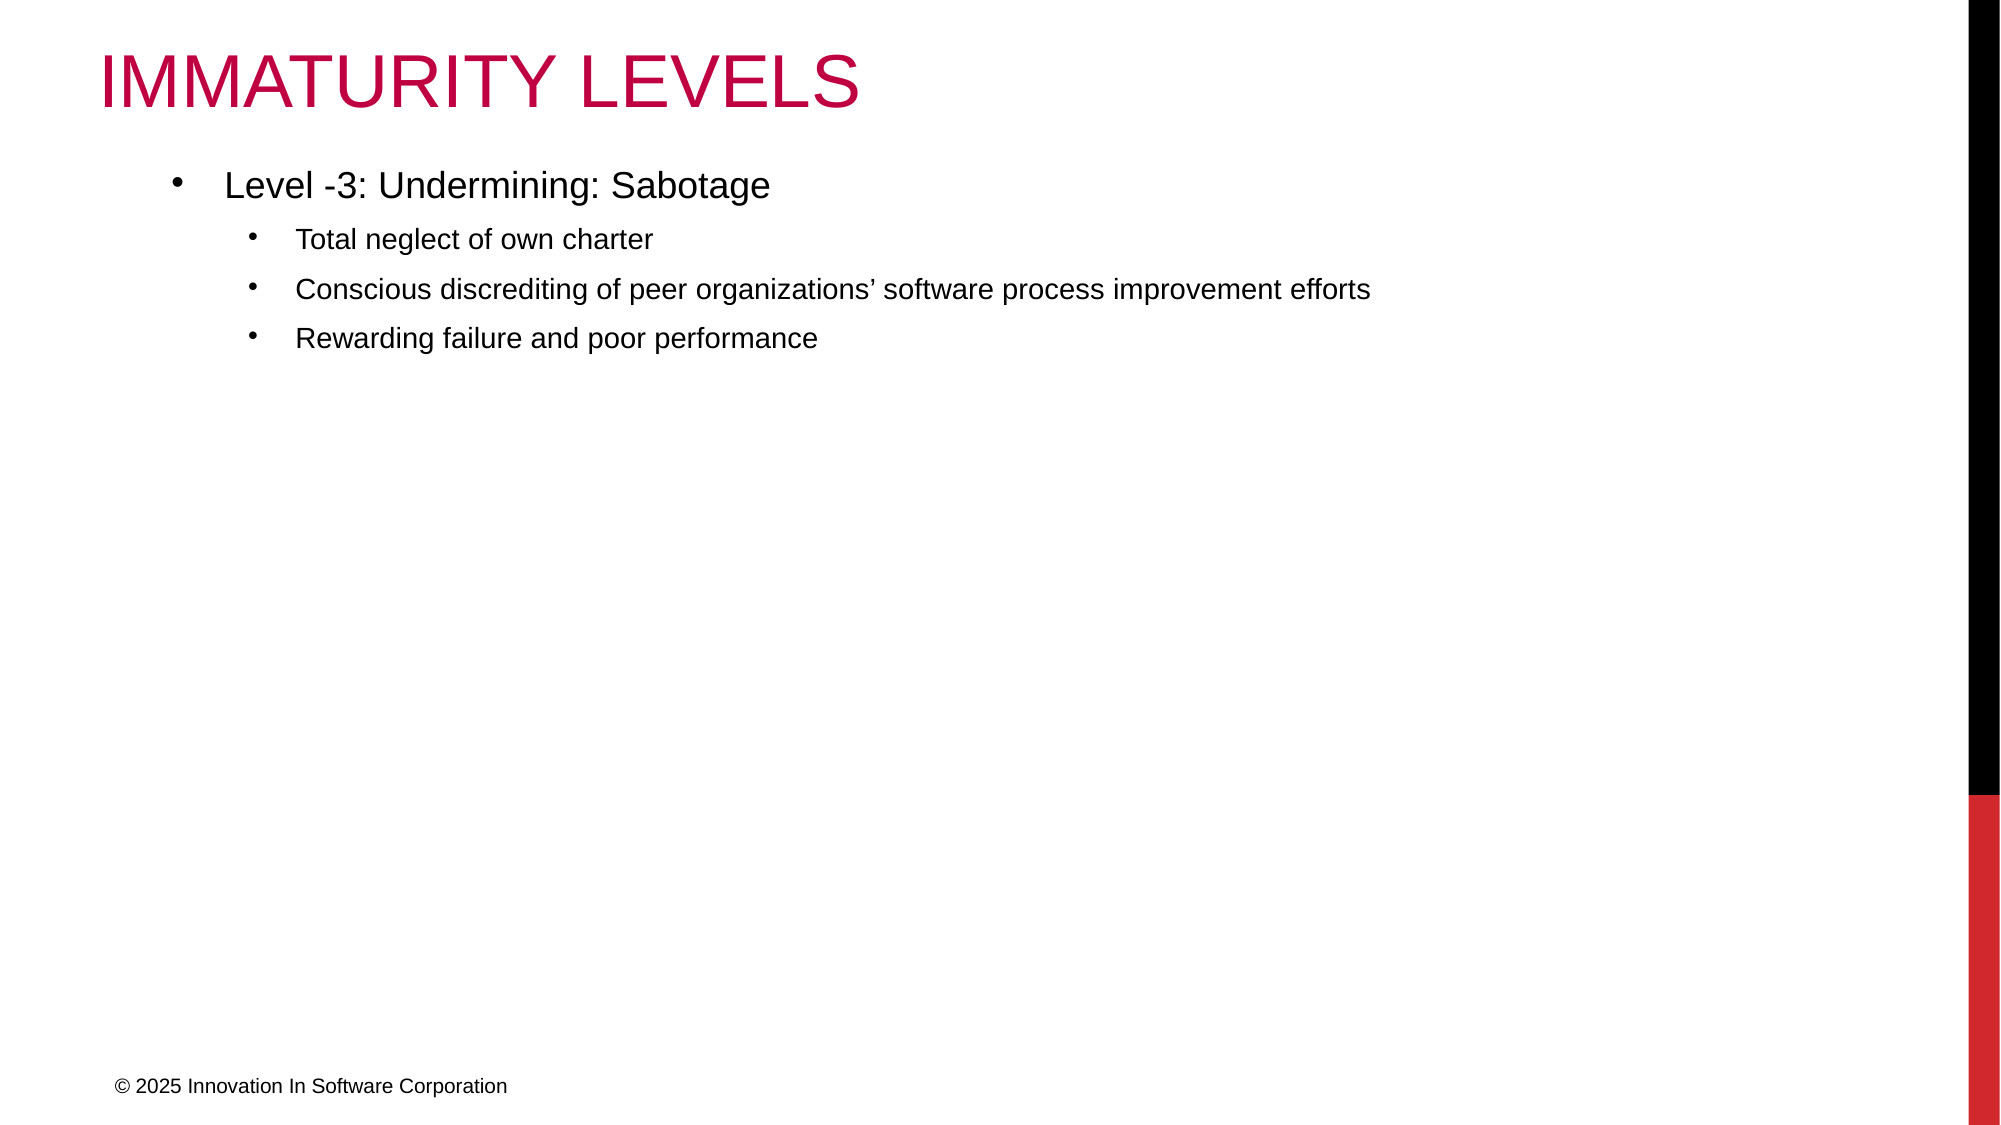

# Immaturity levels
Level -3: Undermining: Sabotage
Total neglect of own charter
Conscious discrediting of peer organizations’ software process improvement efforts
Rewarding failure and poor performance
© 2025 Innovation In Software Corporation